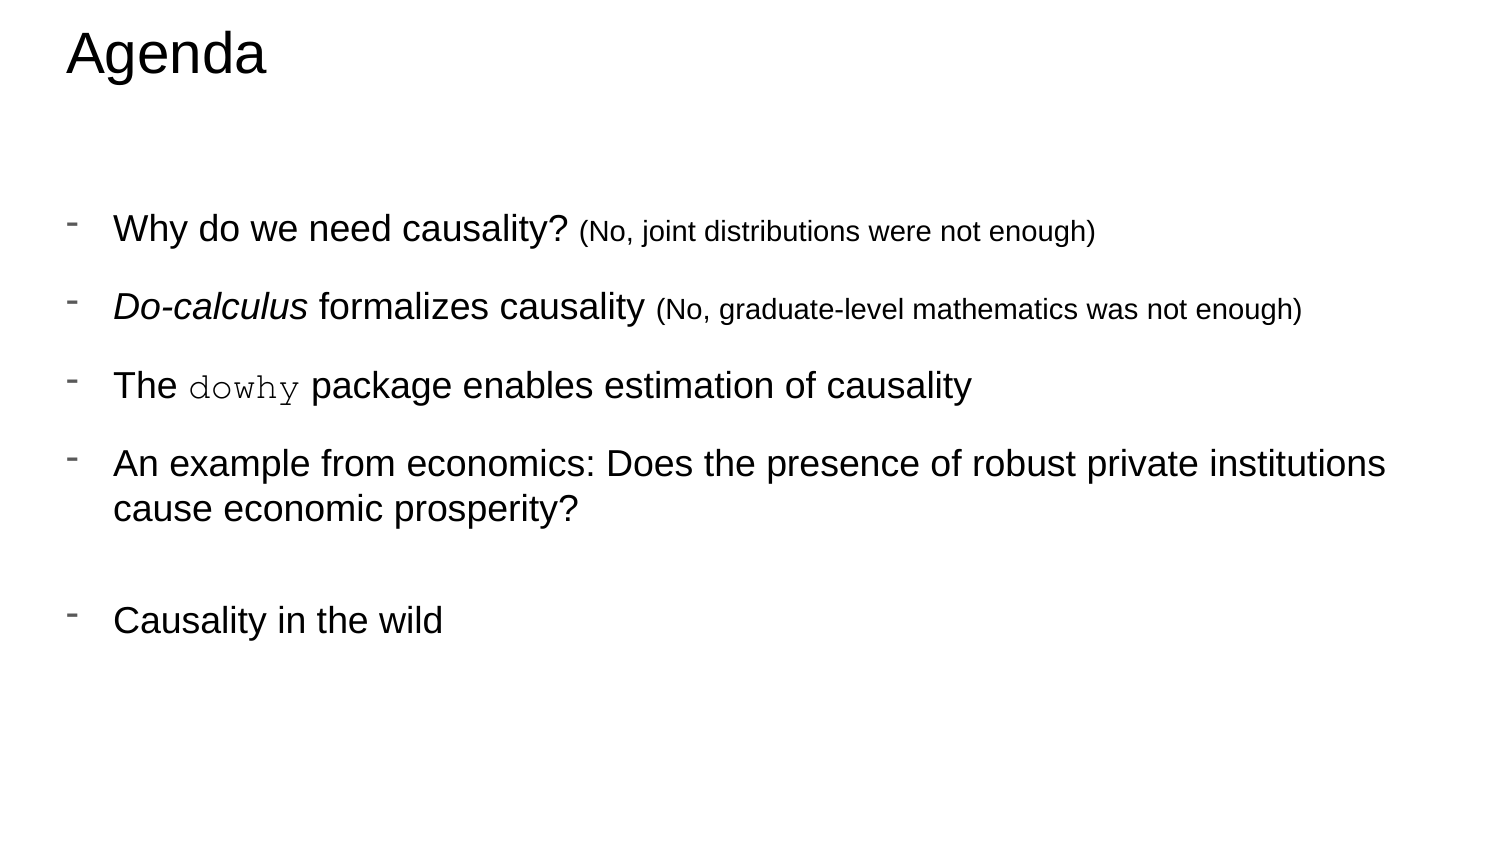

# Agenda
Why do we need causality? (No, joint distributions were not enough)
Do-calculus formalizes causality (No, graduate-level mathematics was not enough)
The dowhy package enables estimation of causality
An example from economics: Does the presence of robust private institutions cause economic prosperity?
Causality in the wild